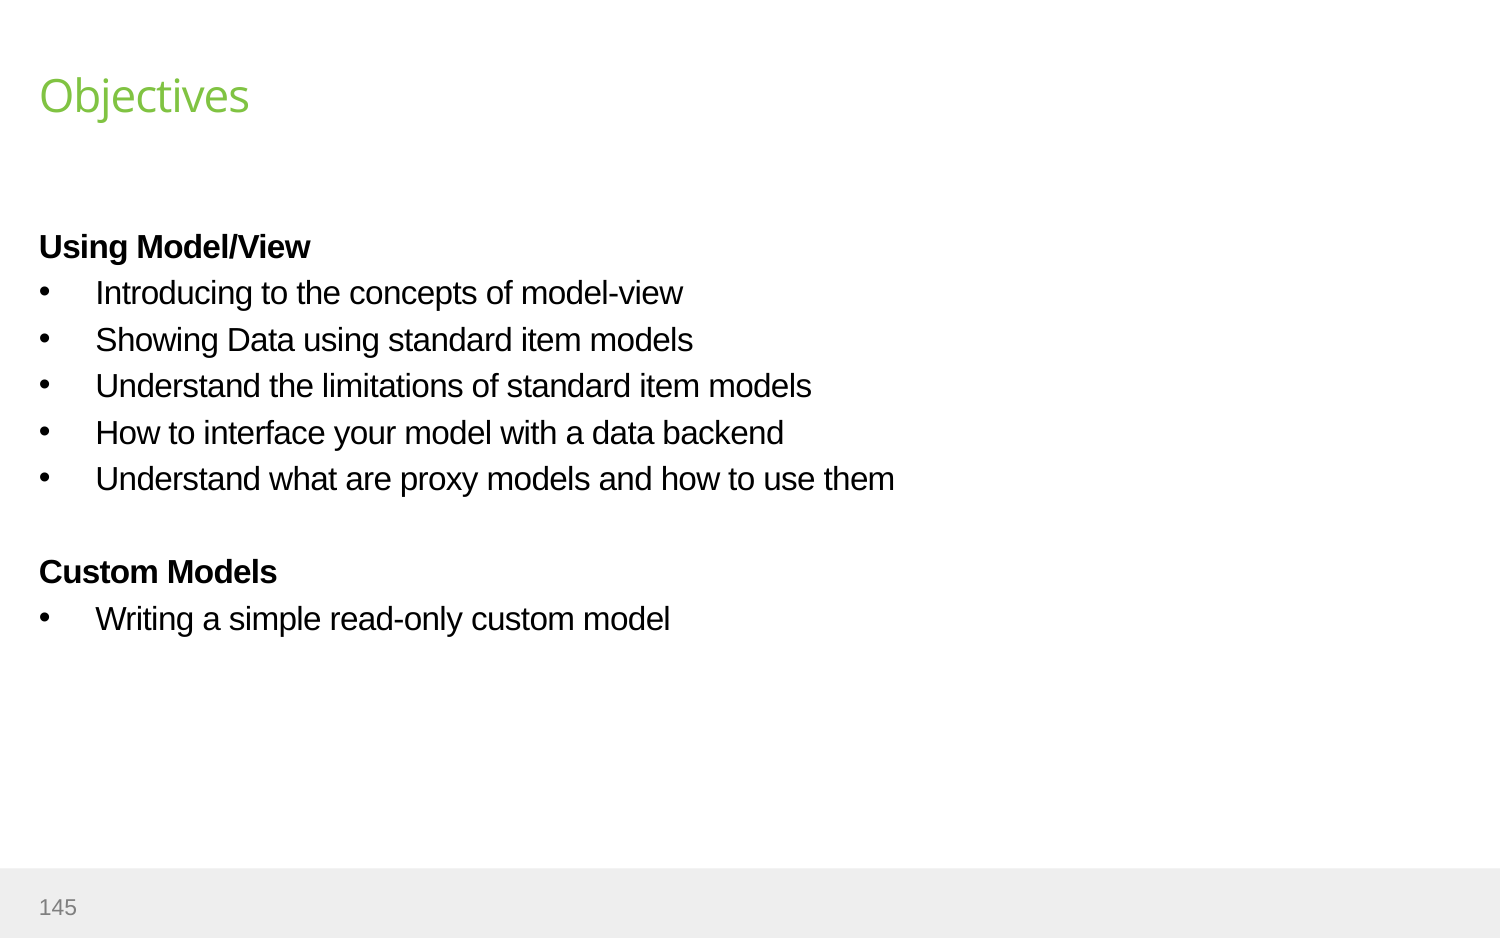

# Objectives
Using Model/View
Introducing to the concepts of model-view
Showing Data using standard item models
Understand the limitations of standard item models
How to interface your model with a data backend
Understand what are proxy models and how to use them

Custom Models
Writing a simple read-only custom model
145